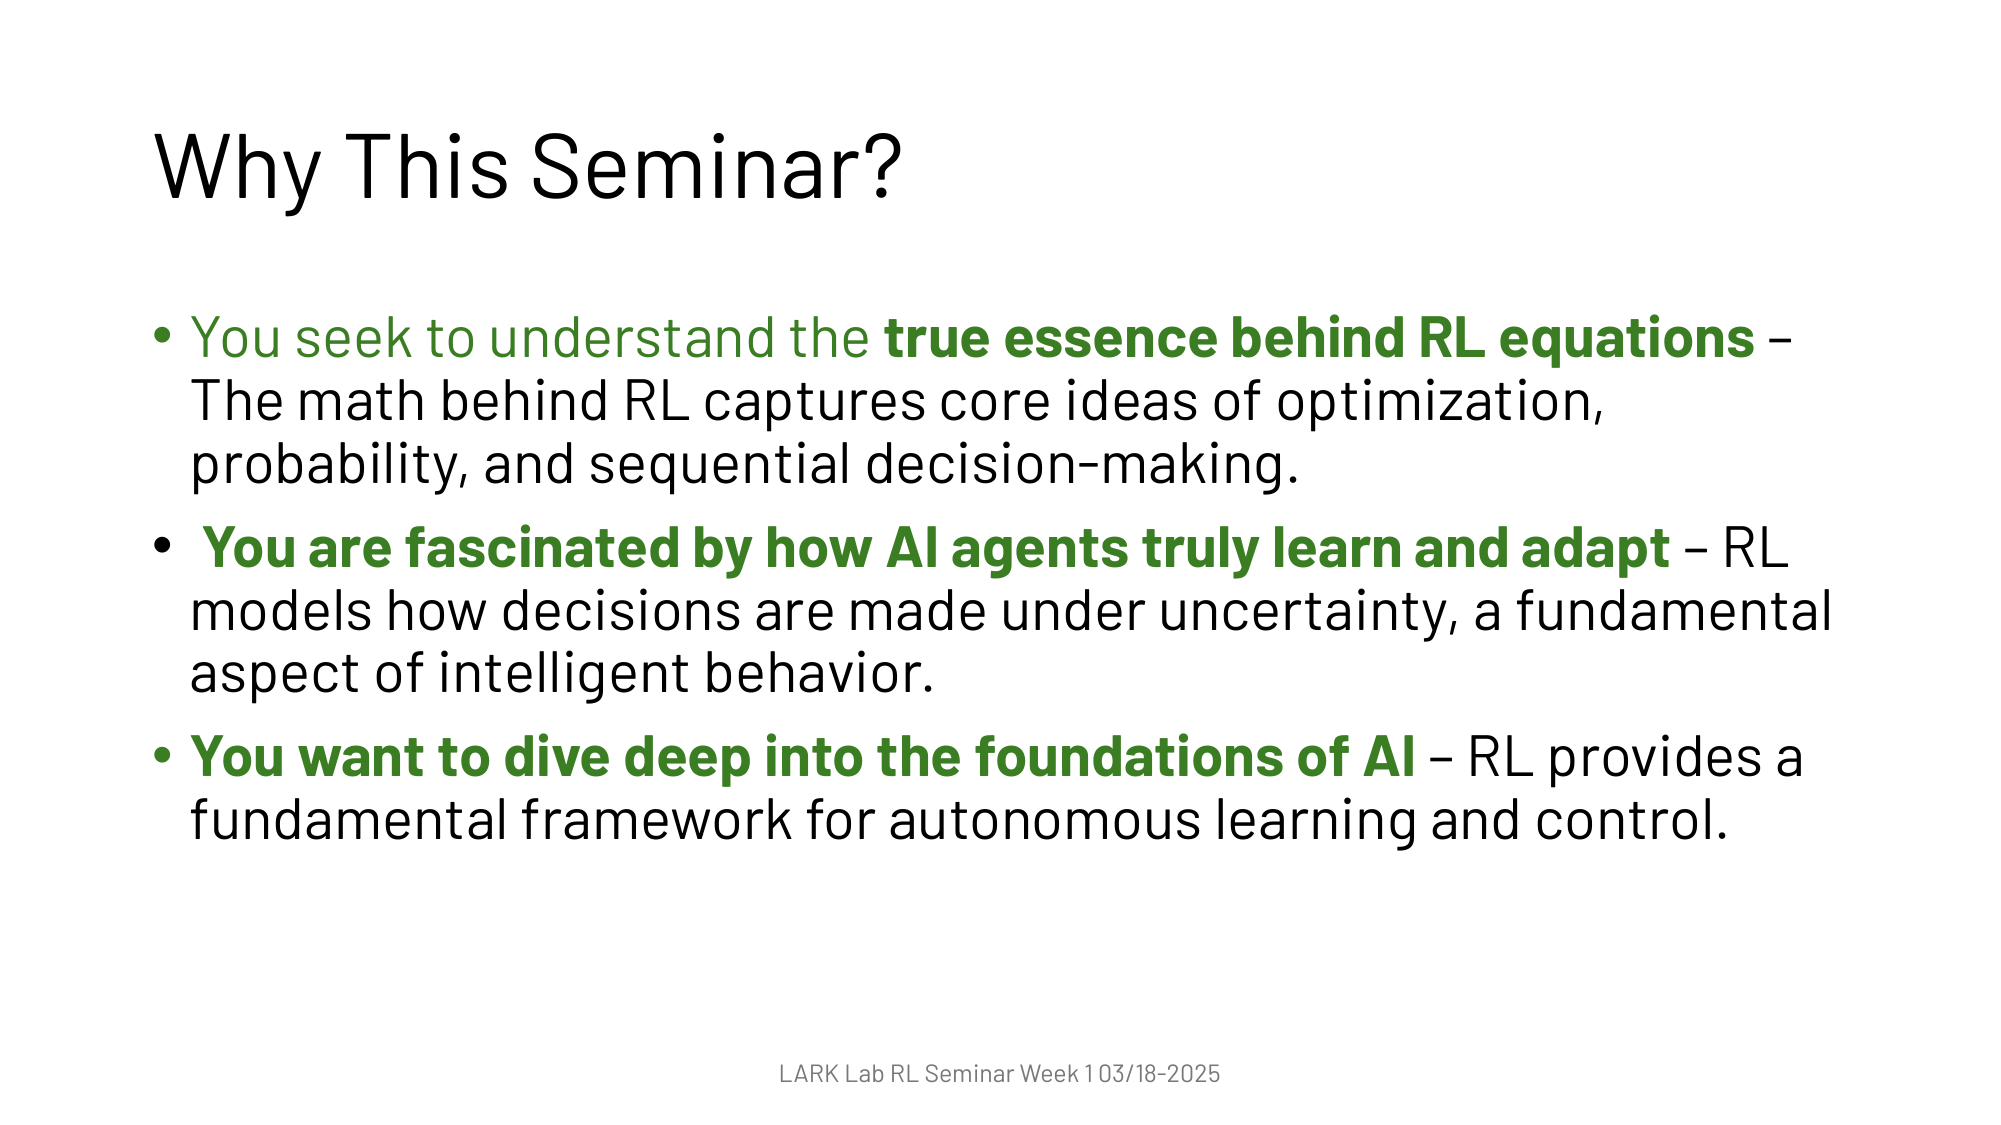

# Why This Seminar?
You seek to understand the true essence behind RL equations – The math behind RL captures core ideas of optimization, probability, and sequential decision-making.
 You are fascinated by how AI agents truly learn and adapt – RL models how decisions are made under uncertainty, a fundamental aspect of intelligent behavior.
You want to dive deep into the foundations of AI – RL provides a fundamental framework for autonomous learning and control.
LARK Lab RL Seminar Week 1 03/18-2025